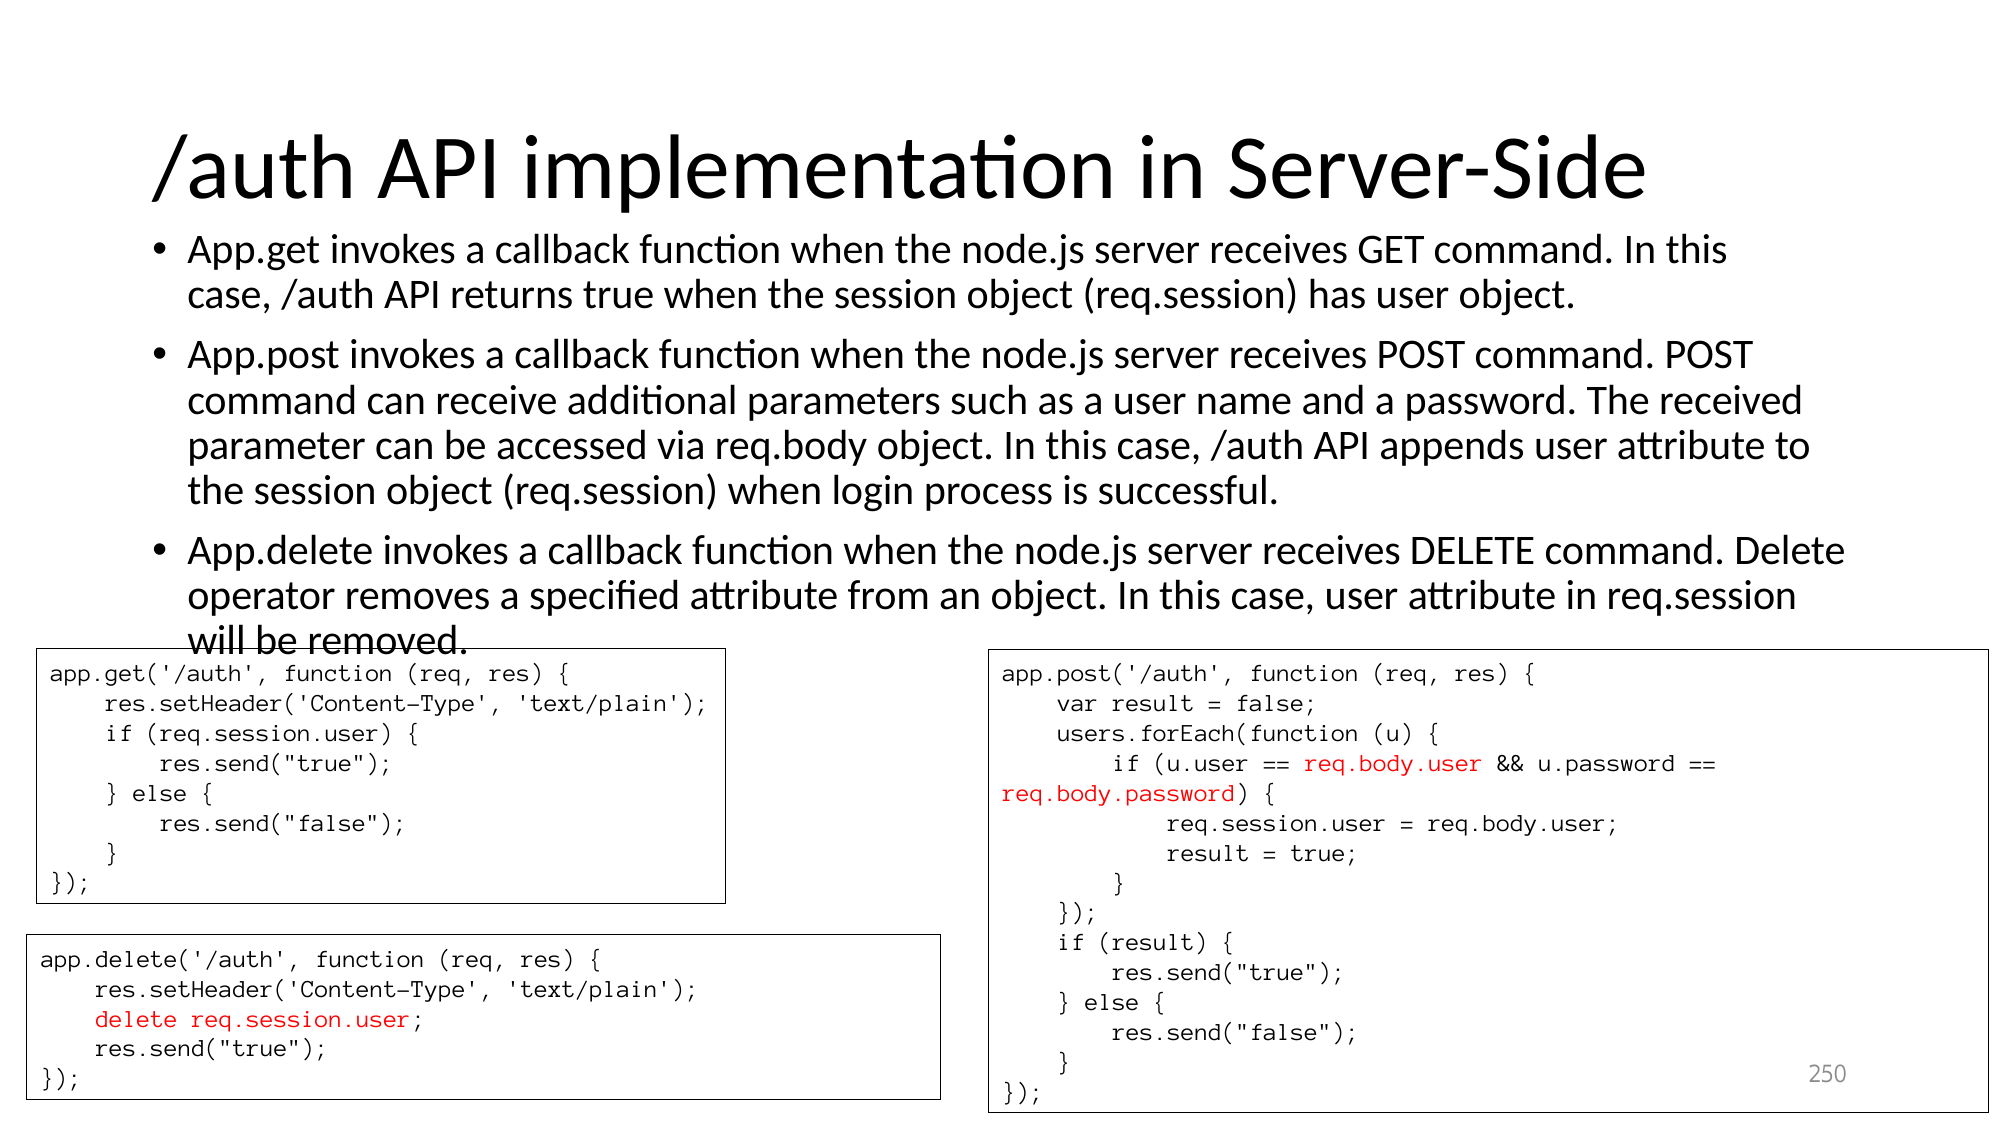

# /auth API implementation in Server-Side
App.get invokes a callback function when the node.js server receives GET command. In this case, /auth API returns true when the session object (req.session) has user object.
App.post invokes a callback function when the node.js server receives POST command. POST command can receive additional parameters such as a user name and a password. The received parameter can be accessed via req.body object. In this case, /auth API appends user attribute to the session object (req.session) when login process is successful.
App.delete invokes a callback function when the node.js server receives DELETE command. Delete operator removes a specified attribute from an object. In this case, user attribute in req.session will be removed.
app.get('/auth', function (req, res) {
    res.setHeader('Content-Type', 'text/plain');
    if (req.session.user) {
        res.send("true");
    } else {
        res.send("false");
    }
});
app.post('/auth', function (req, res) {
    var result = false;
    users.forEach(function (u) {
        if (u.user == req.body.user && u.password == req.body.password) {
            req.session.user = req.body.user;
            result = true;
        }
    });
    if (result) {
        res.send("true");
    } else {
        res.send("false");
    }
});
app.delete('/auth', function (req, res) {
    res.setHeader('Content-Type', 'text/plain');
    delete req.session.user;
    res.send("true");
});
250